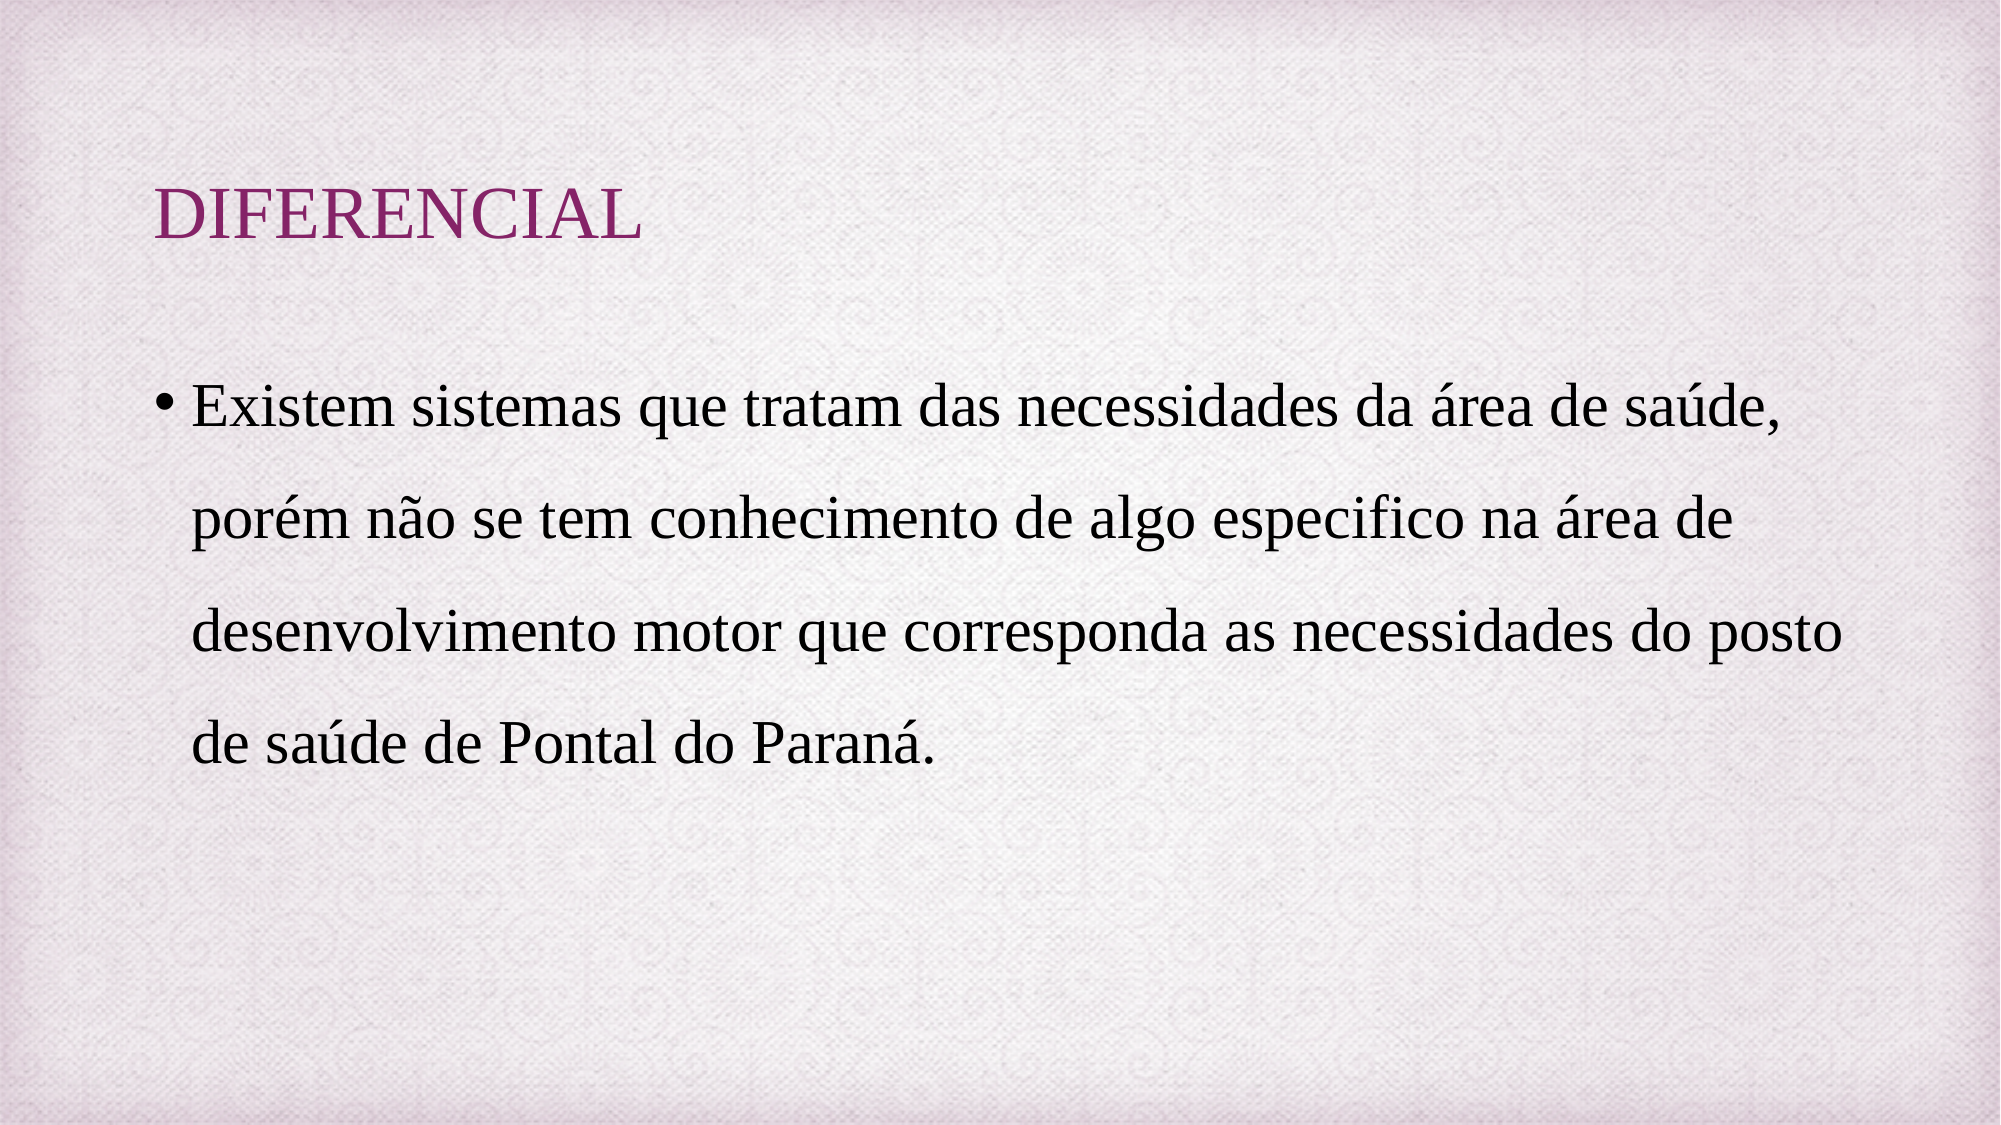

# DIFERENCIAL
Existem sistemas que tratam das necessidades da área de saúde, porém não se tem conhecimento de algo especifico na área de desenvolvimento motor que corresponda as necessidades do posto de saúde de Pontal do Paraná.